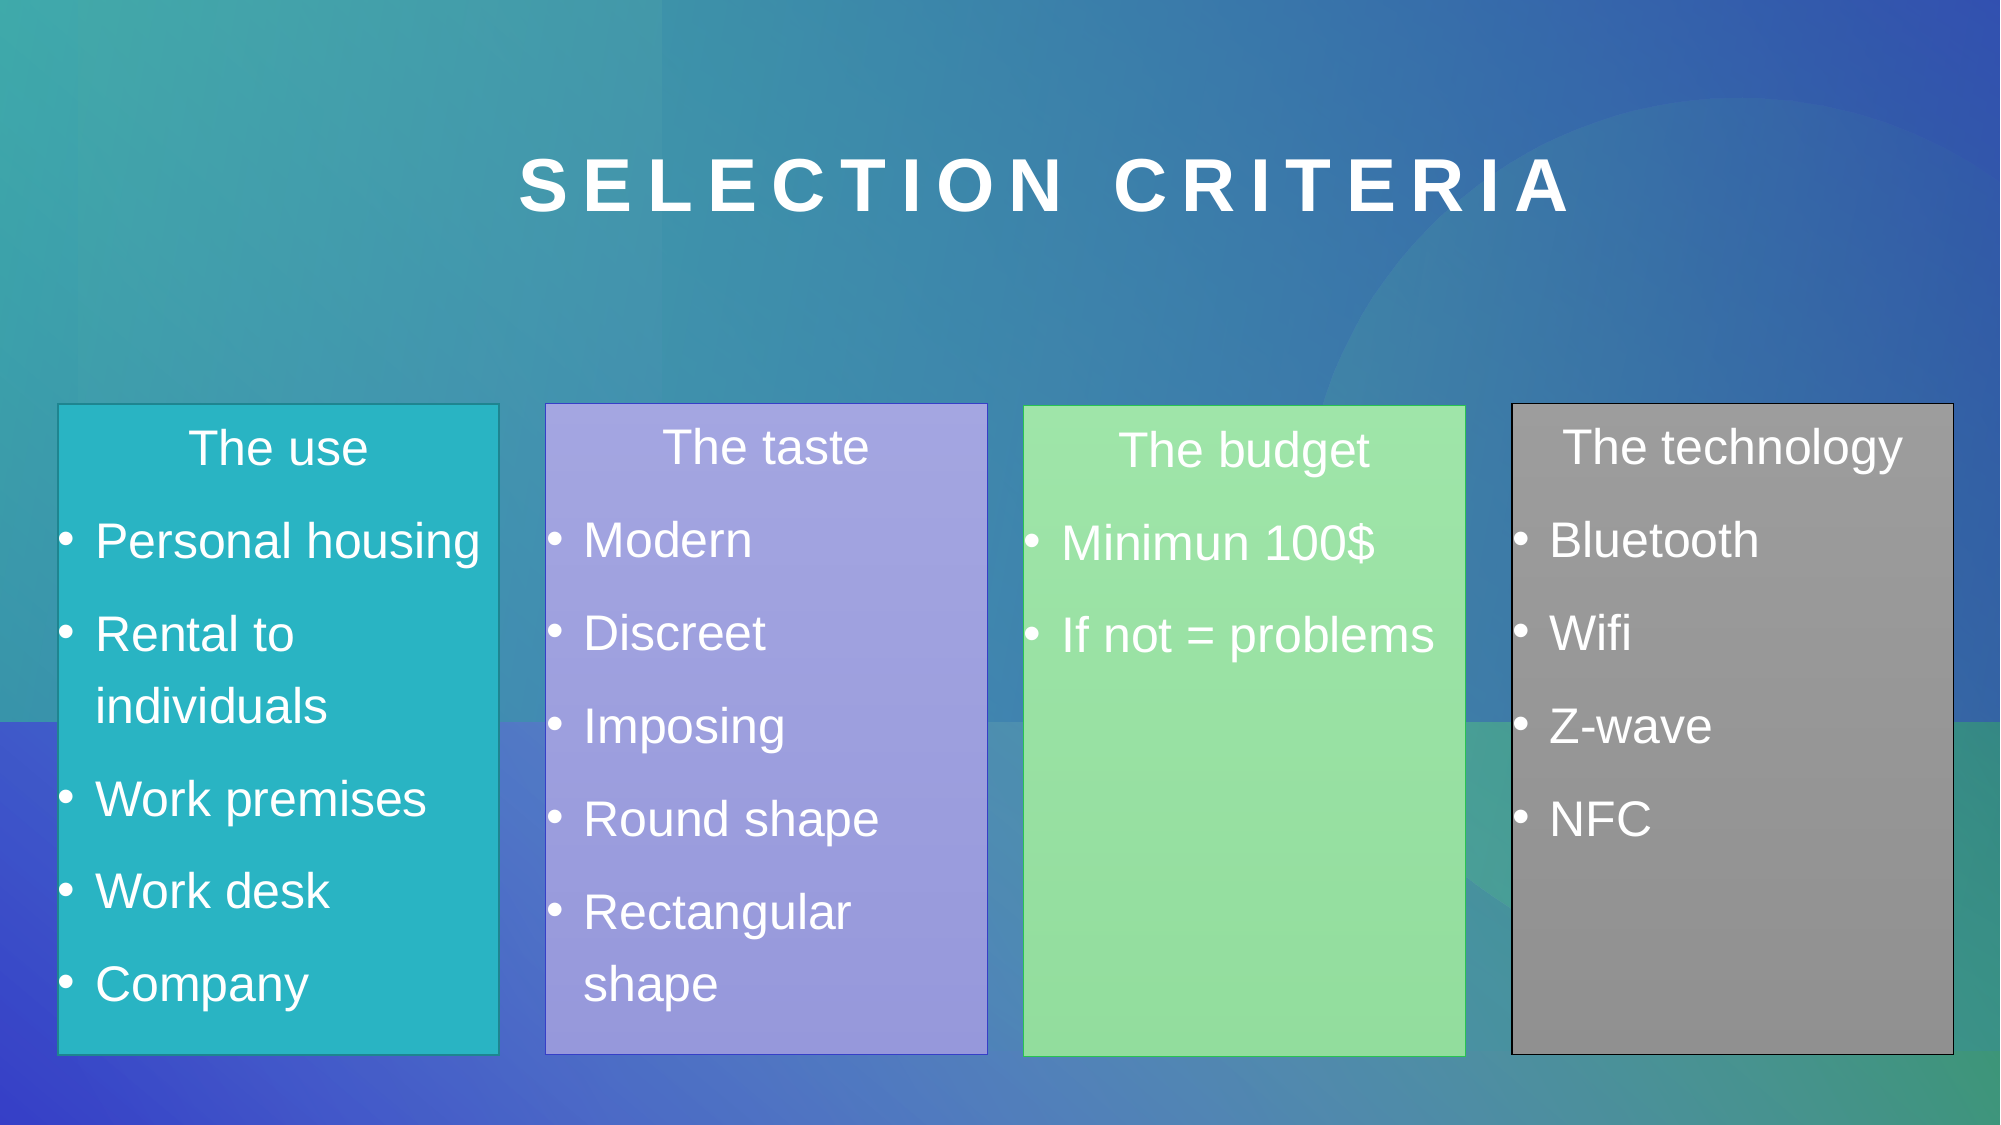

# Selection Criteria

The taste
Modern
Discreet
Imposing
Round shape
Rectangular shape

The technology
Bluetooth
Wifi
Z-wave
NFC

The use
Personal housing
Rental to individuals
Work premises
Work desk
Company

The budget
Minimun 100$
If not = problems